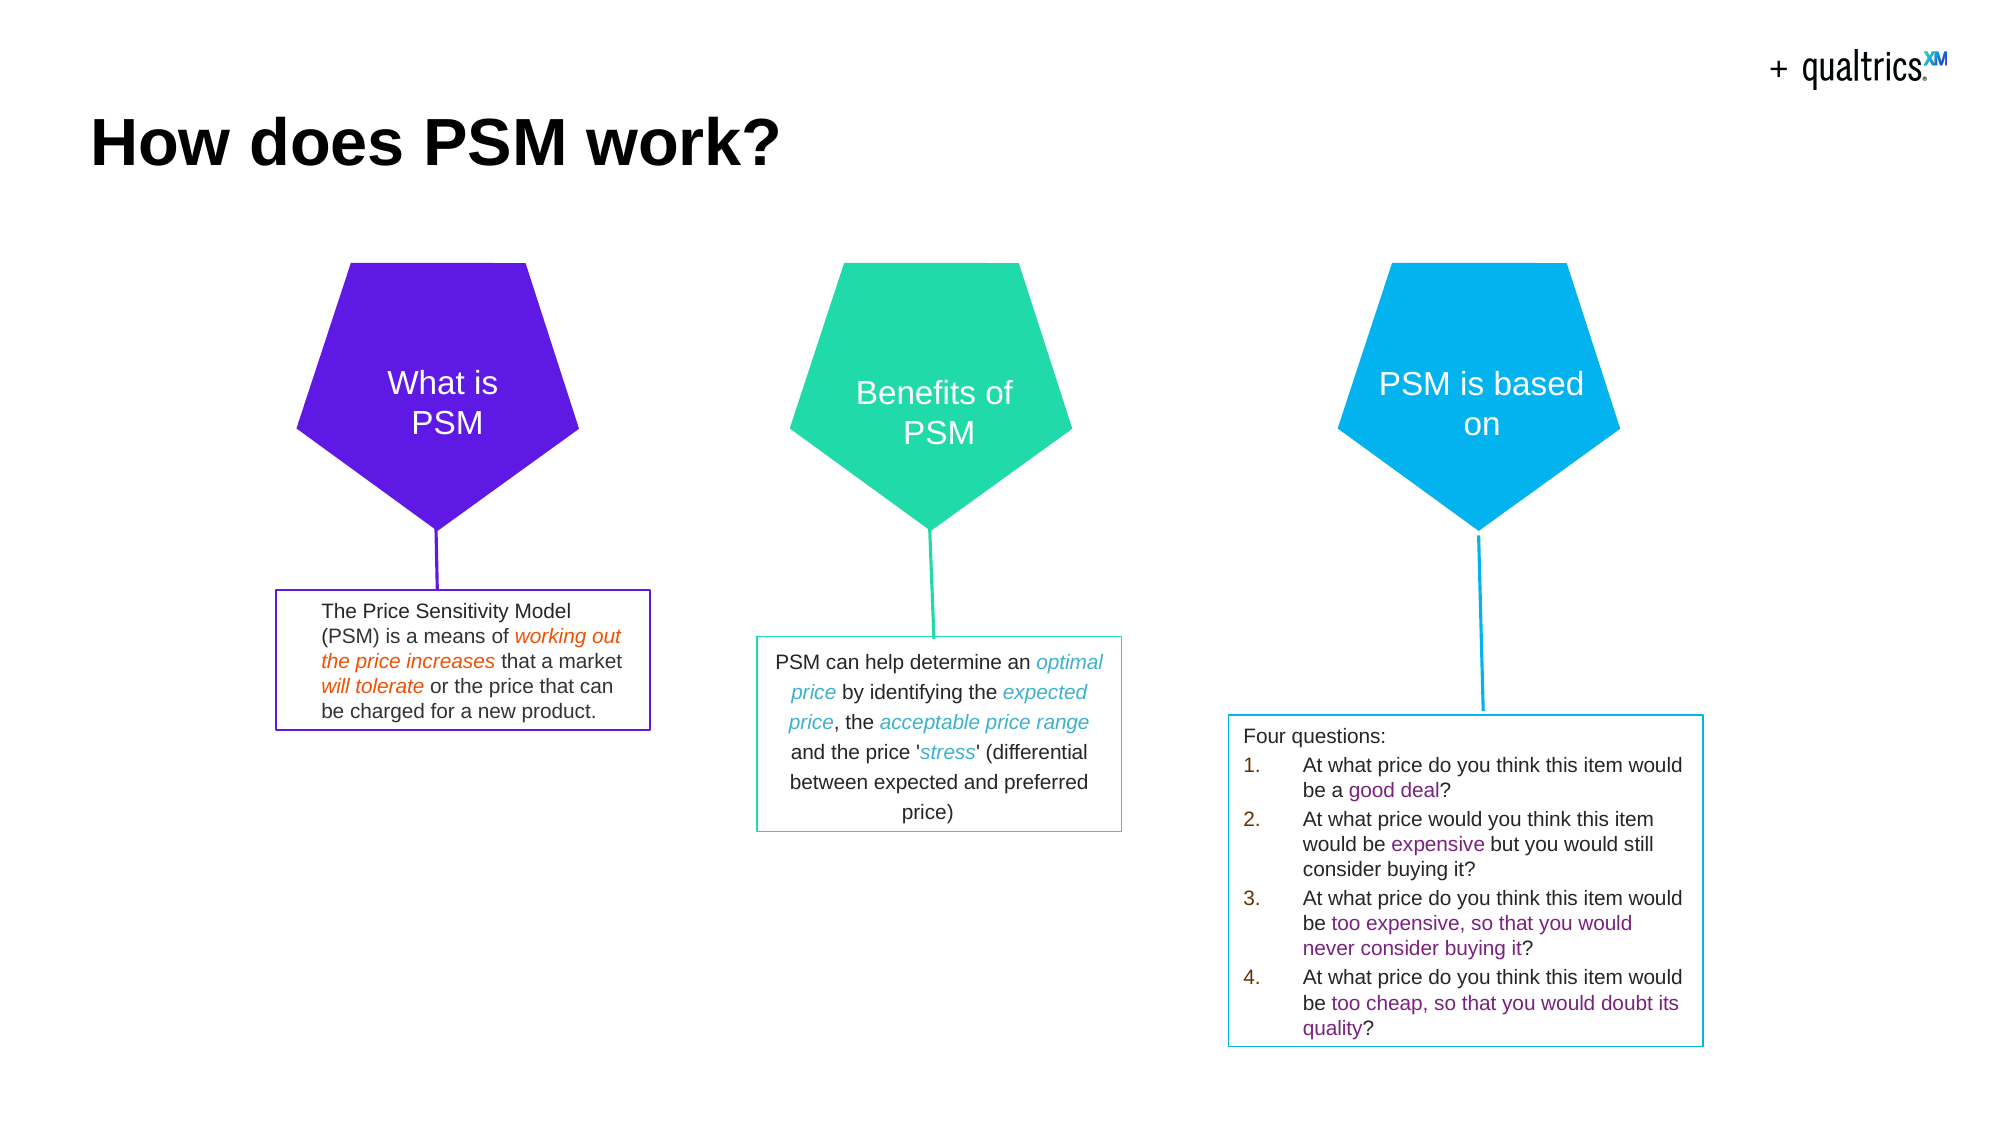

# How does PSM work?

What is
PSM
PSM is based
on
Benefits of
PSM
The Price Sensitivity Model (PSM) is a means of working out the price increases that a market will tolerate or the price that can be charged for a new product.
PSM can help determine an optimal price by identifying the expected price, the acceptable price range and the price 'stress' (differential between expected and preferred price)
Four questions:
At what price do you think this item would be a good deal?
At what price would you think this item would be expensive but you would still consider buying it?
At what price do you think this item would be too expensive, so that you would never consider buying it?
At what price do you think this item would be too cheap, so that you would doubt its quality?